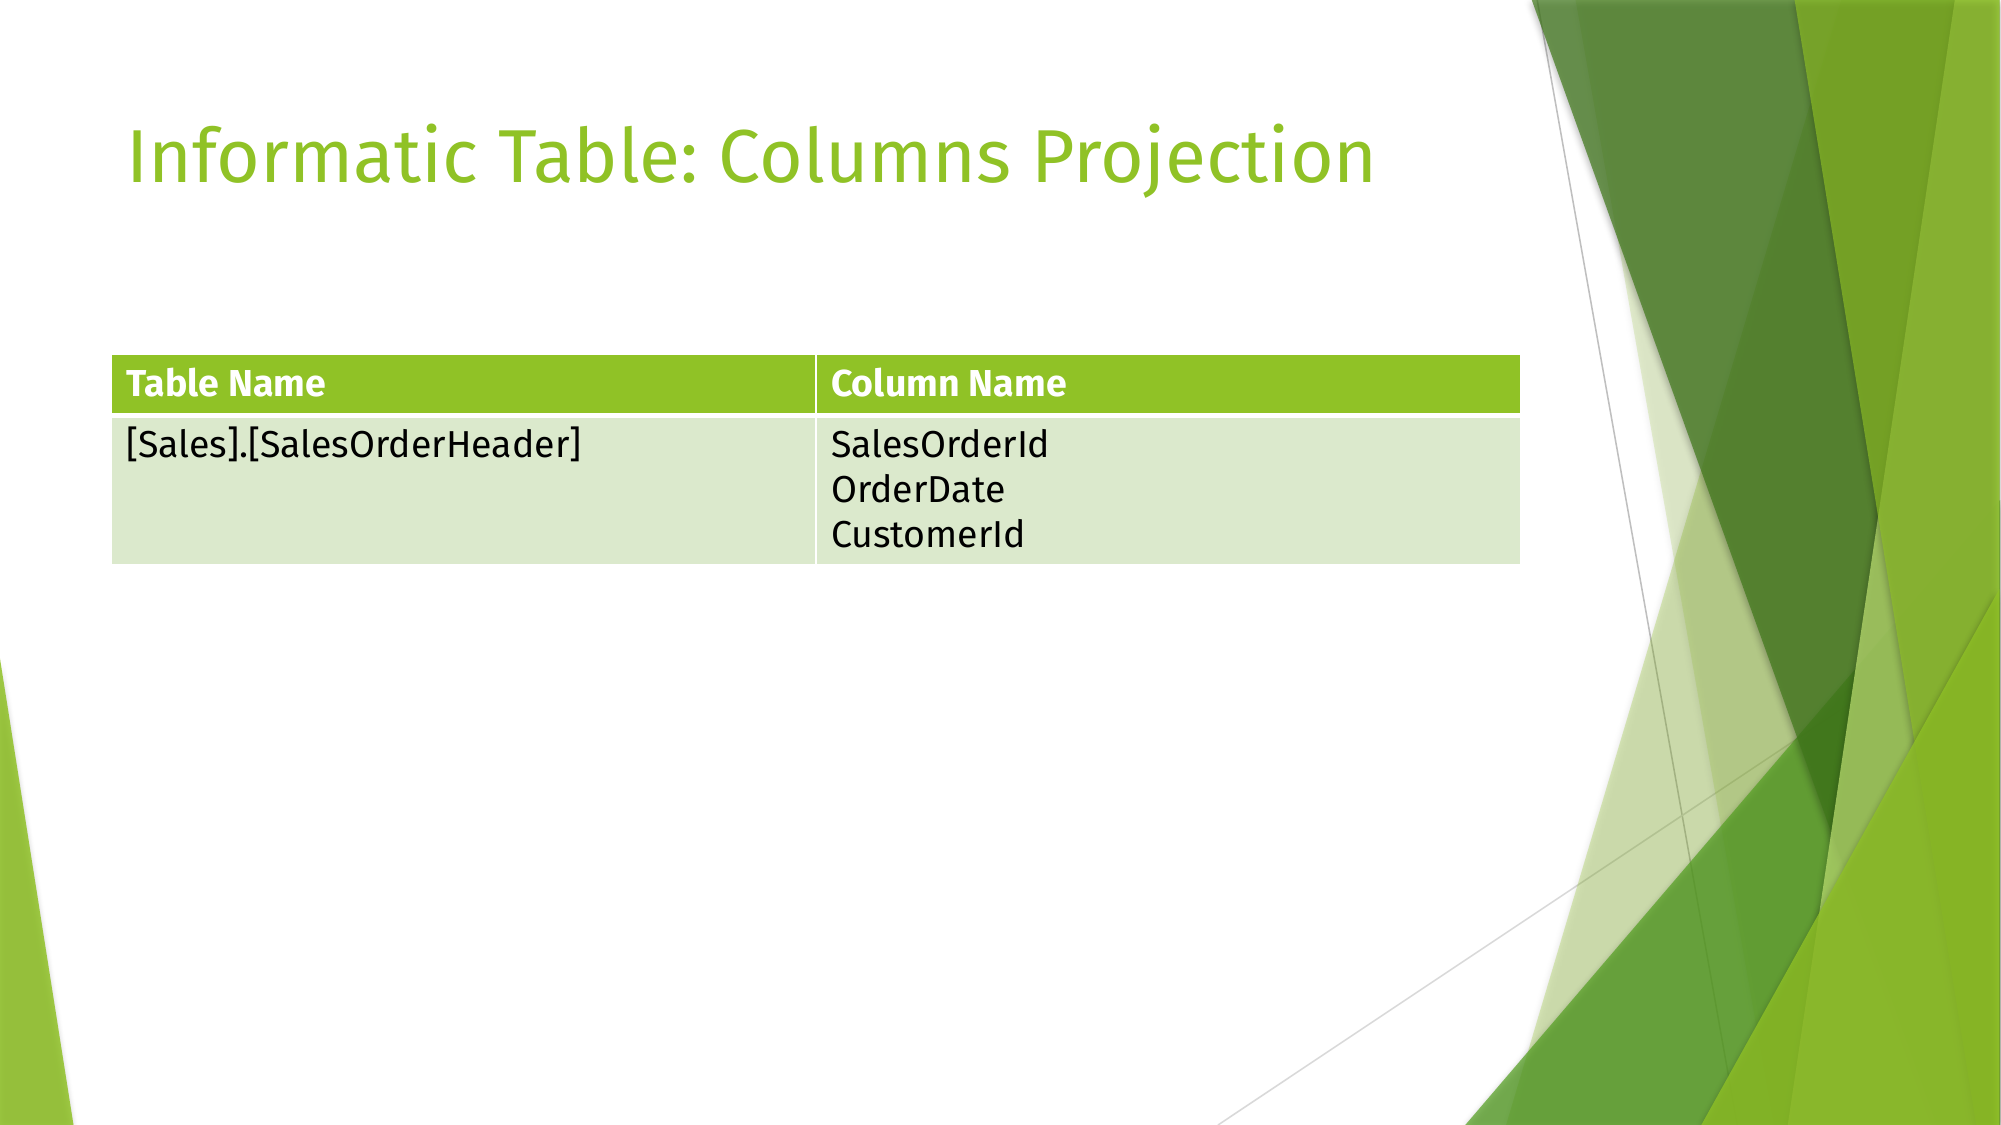

# Informatic Table: Columns Projection
| Table Name | Column Name |
| --- | --- |
| [Sales].[SalesOrderHeader] | SalesOrderId OrderDate CustomerId |